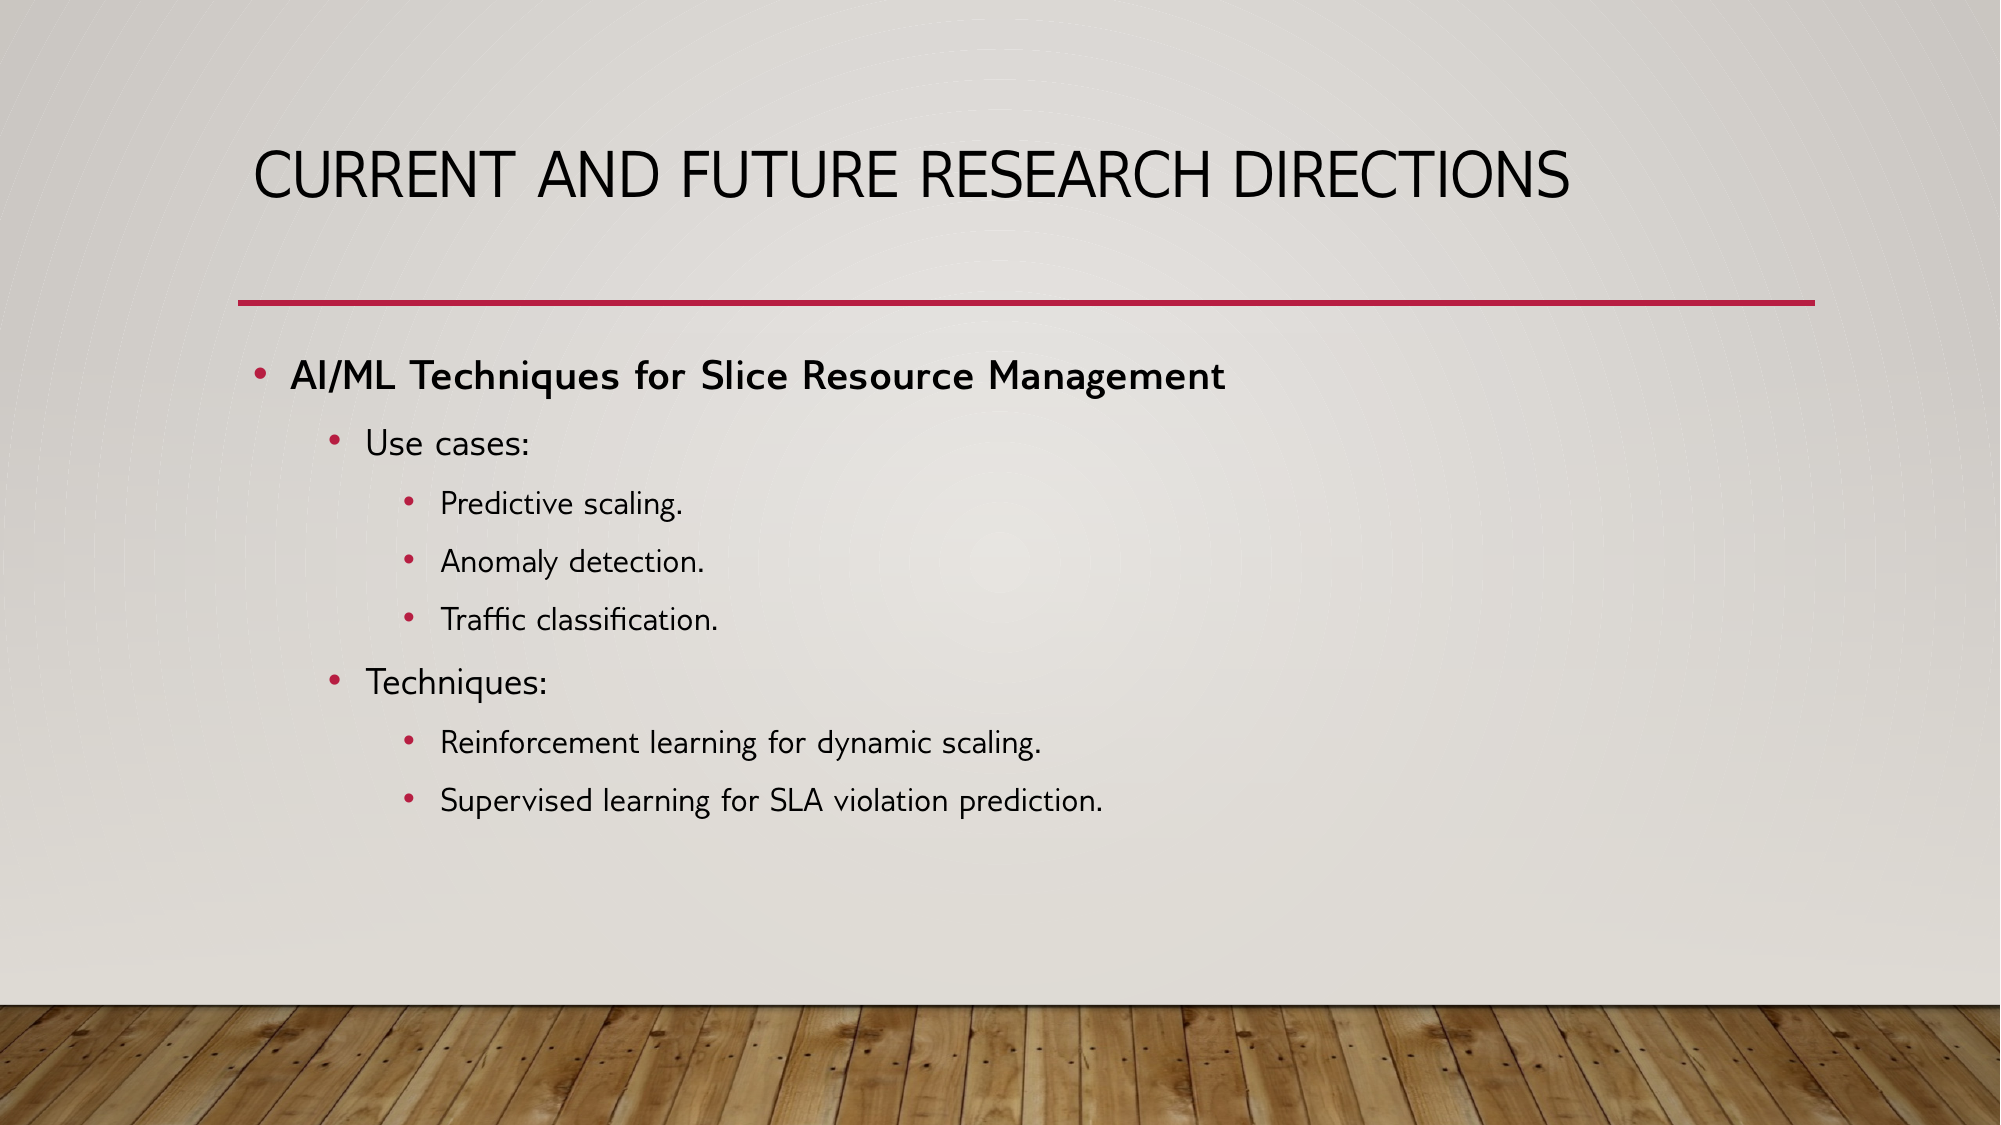

# Current and Future Research Directions
AI/ML Techniques for Slice Resource Management
Use cases:
Predictive scaling.
Anomaly detection.
Traffic classification.
Techniques:
Reinforcement learning for dynamic scaling.
Supervised learning for SLA violation prediction.